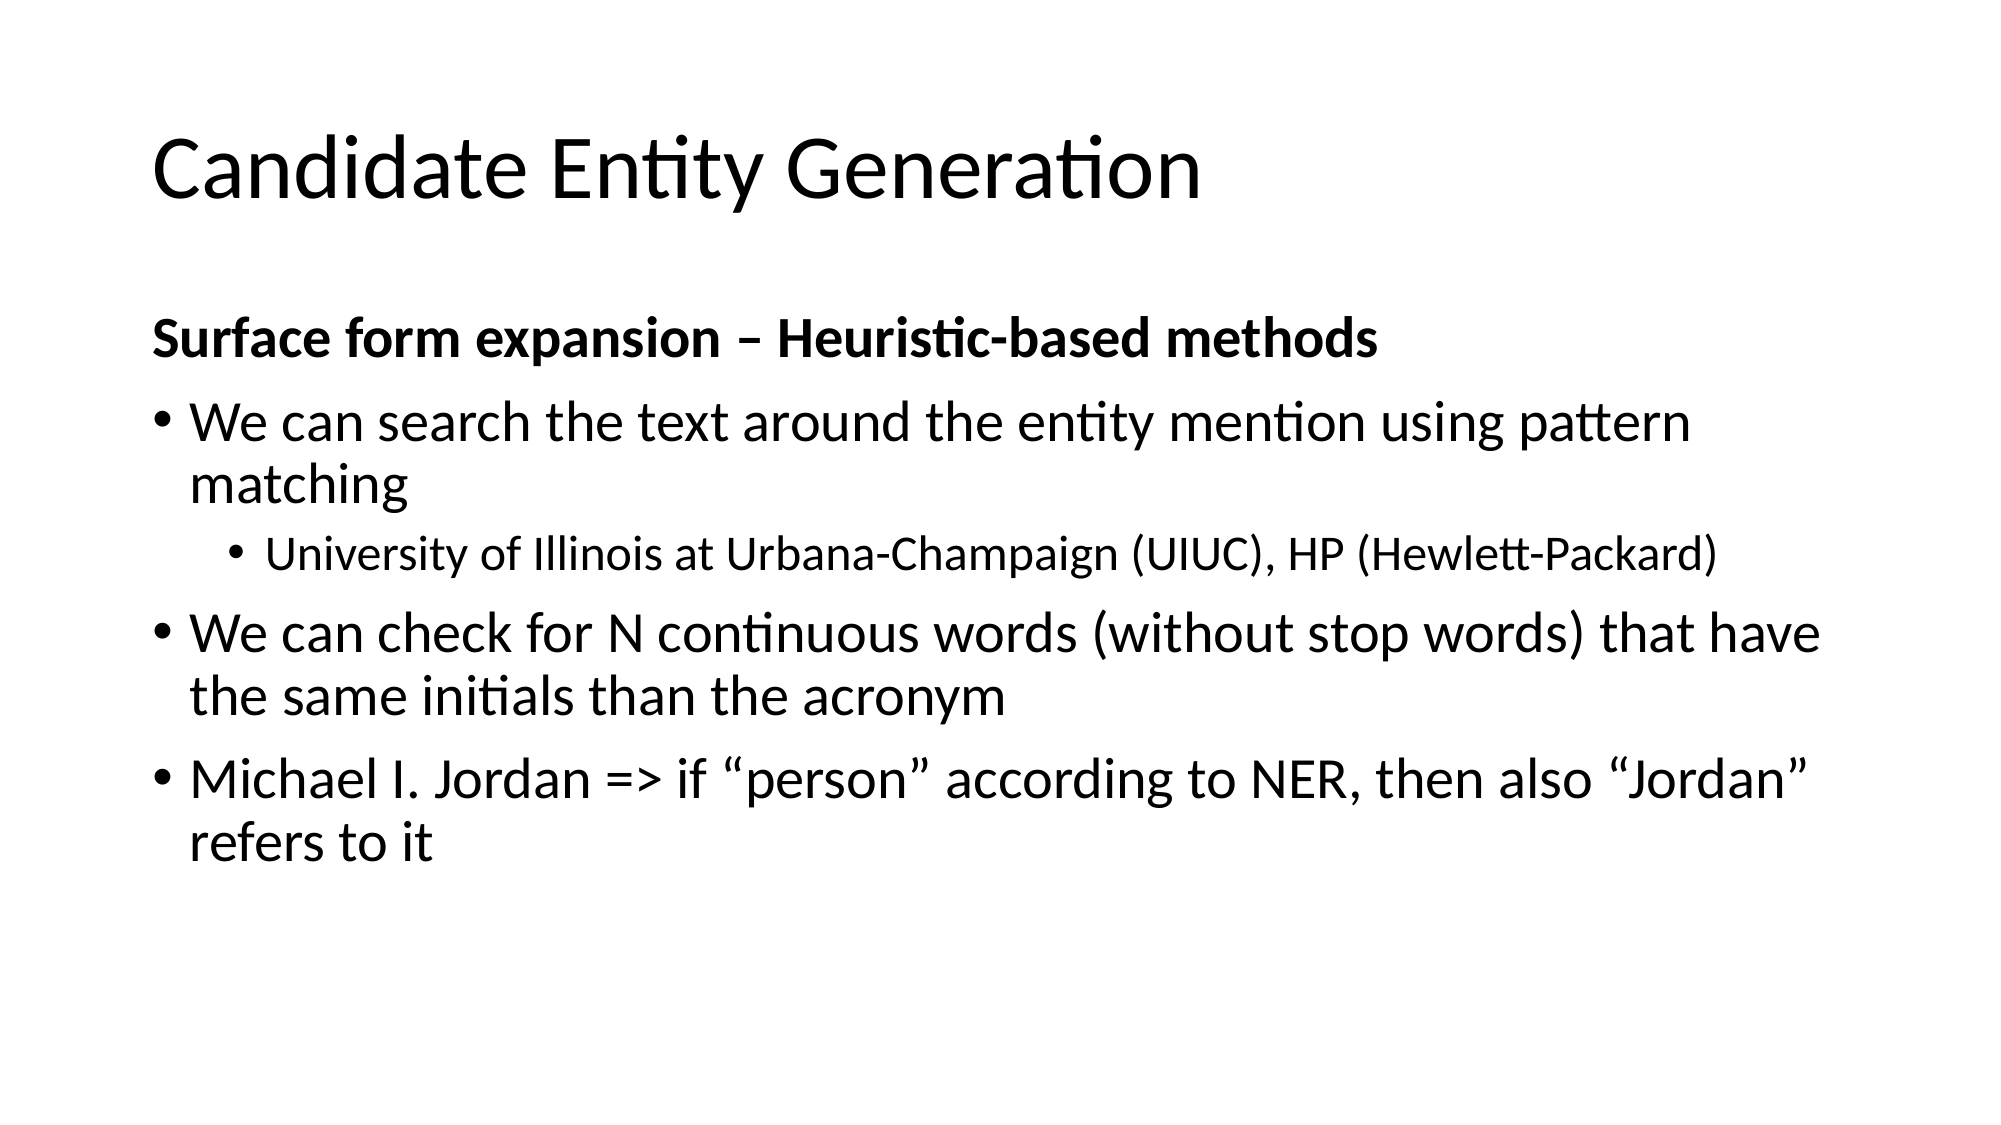

# Candidate Entity Generation
Surface form expansion – Heuristic-based methods
We can search the text around the entity mention using pattern matching
University of Illinois at Urbana-Champaign (UIUC), HP (Hewlett-Packard)
We can check for N continuous words (without stop words) that have the same initials than the acronym
Michael I. Jordan => if “person” according to NER, then also “Jordan” refers to it